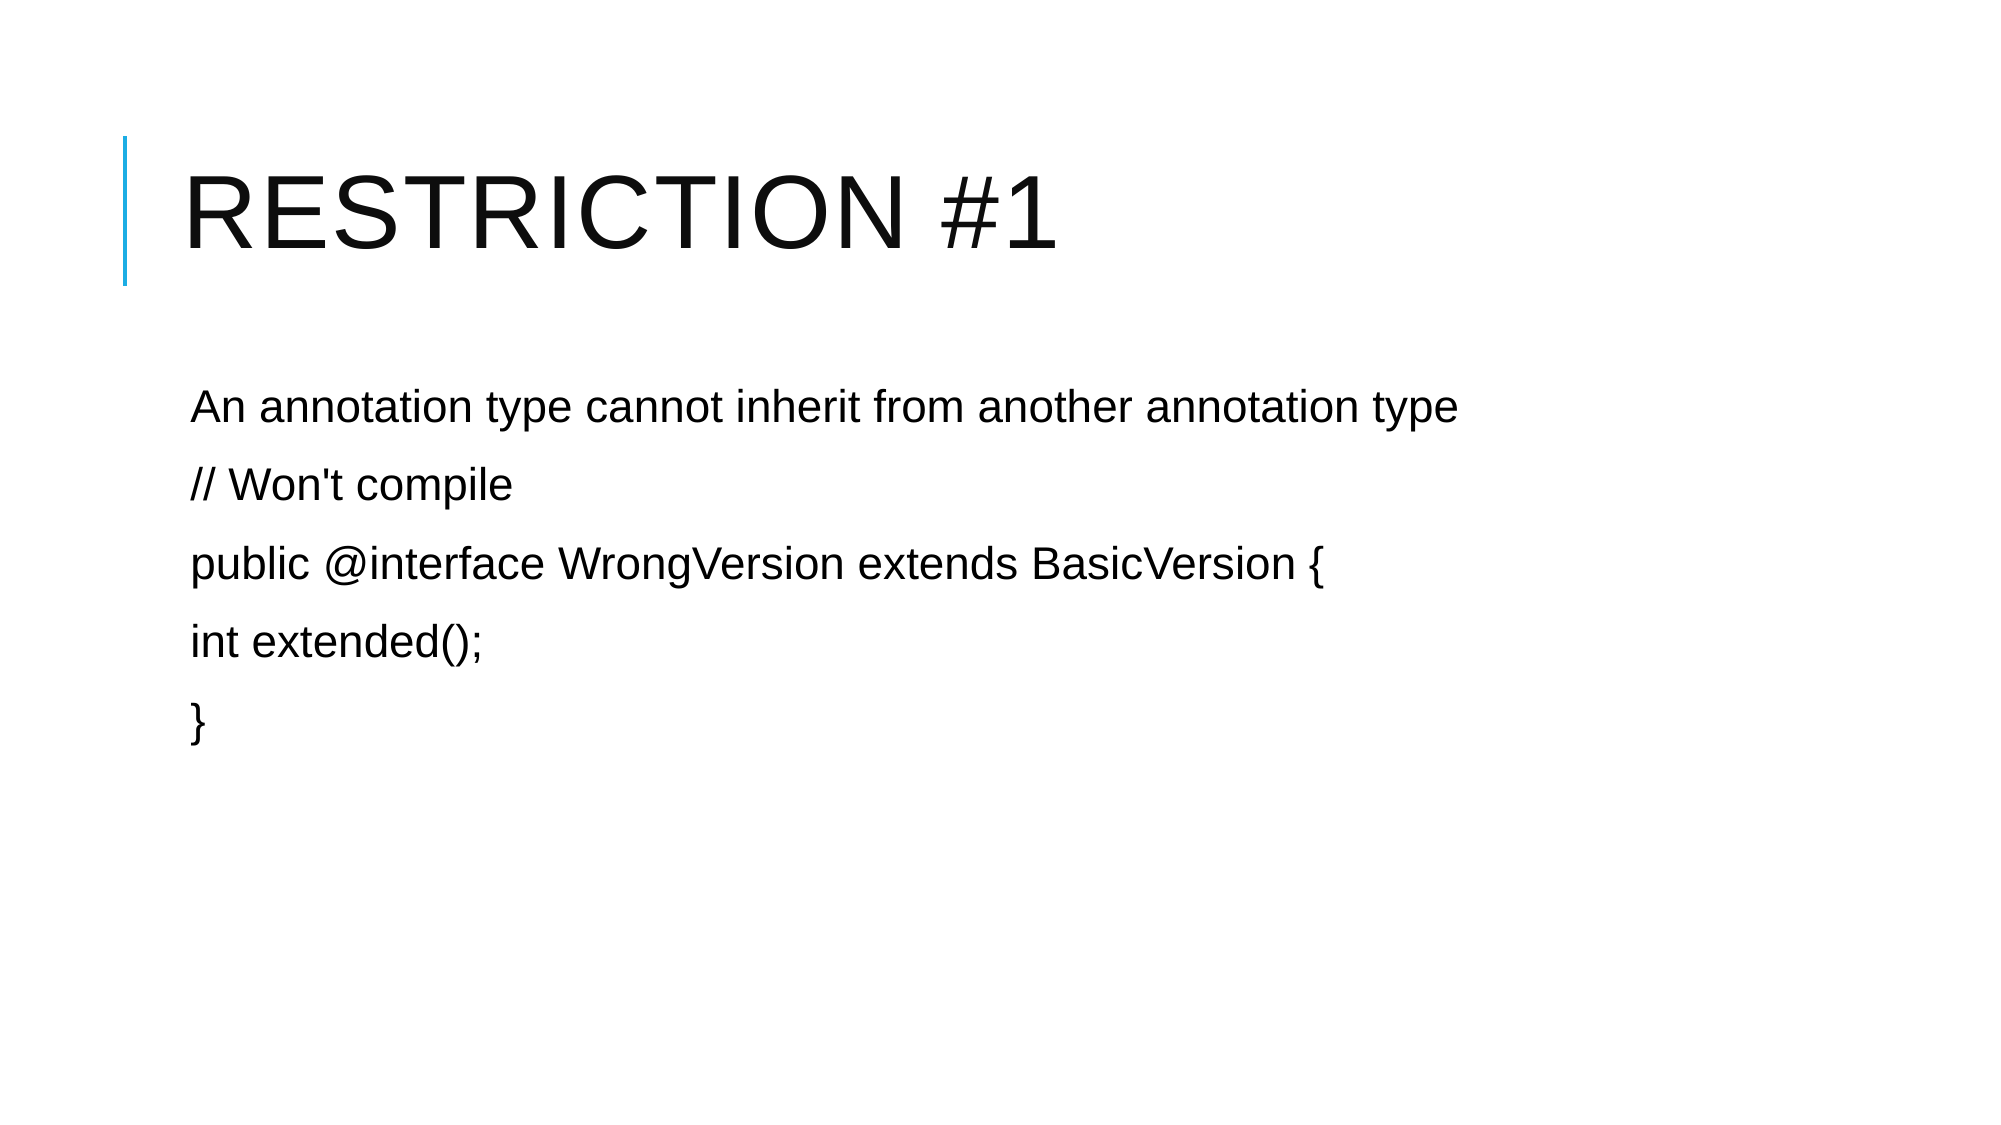

# Restriction #1
An annotation type cannot inherit from another annotation type
// Won't compile
public @interface WrongVersion extends BasicVersion {
int extended();
}